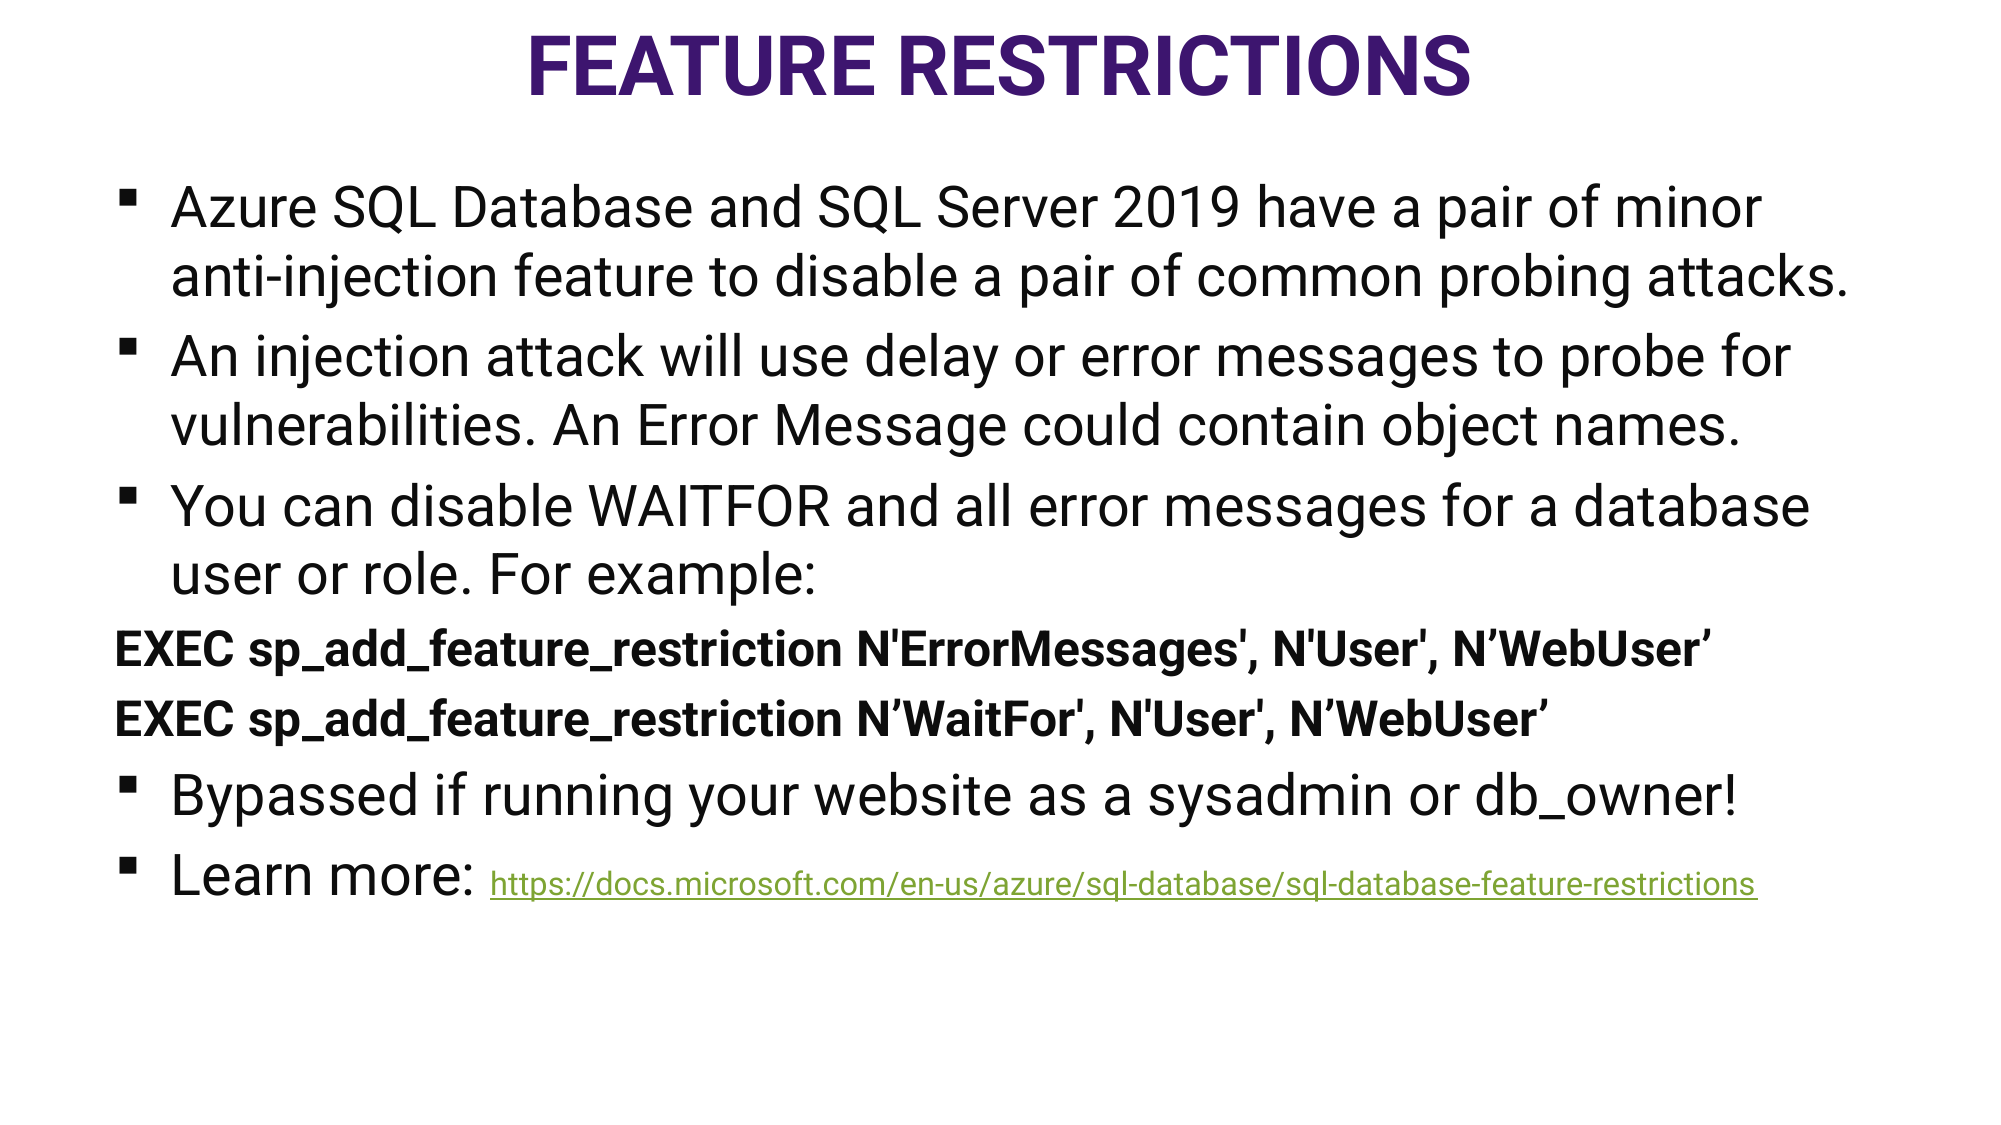

# Feature Restrictions
Azure SQL Database and SQL Server 2019 have a pair of minor
anti-injection feature to disable a pair of common probing attacks.
An injection attack will use delay or error messages to probe for vulnerabilities. An Error Message could contain object names.
You can disable WAITFOR and all error messages for a database user or role. For example:
EXEC sp_add_feature_restriction N'ErrorMessages', N'User', N’WebUser’
EXEC sp_add_feature_restriction N’WaitFor', N'User', N’WebUser’
Bypassed if running your website as a sysadmin or db_owner!
Learn more: https://docs.microsoft.com/en-us/azure/sql-database/sql-database-feature-restrictions